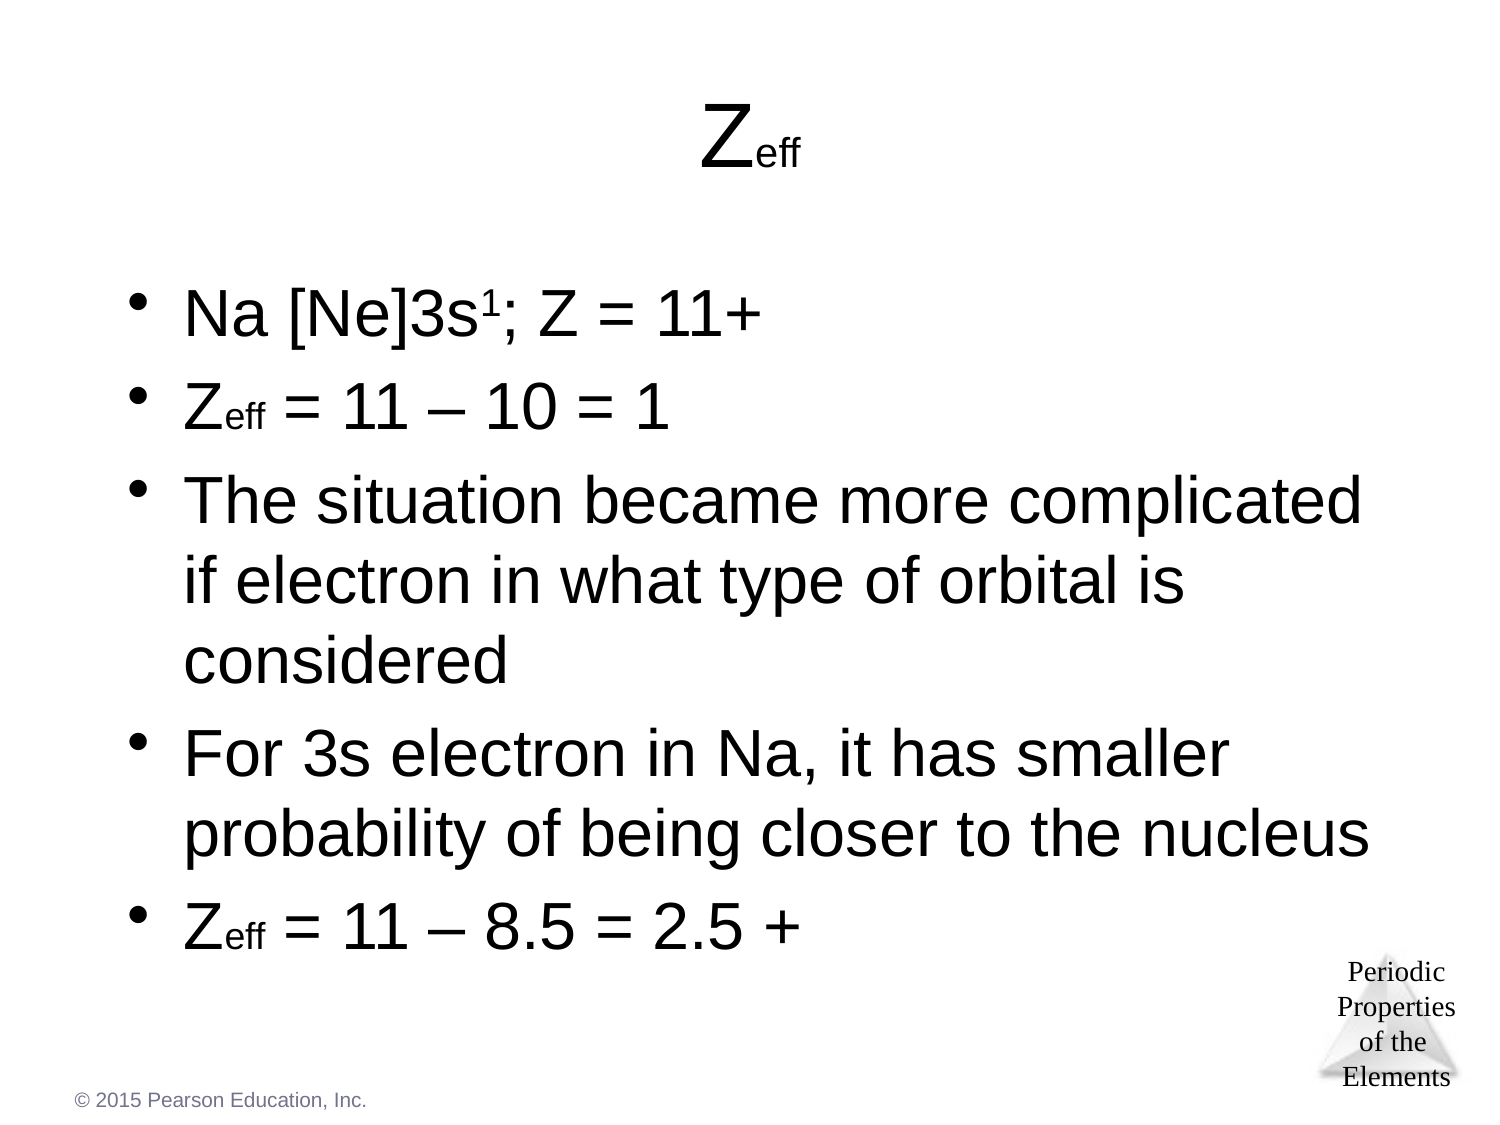

# Zeff
Na [Ne]3s1; Z = 11+
Zeff = 11 – 10 = 1
The situation became more complicated if electron in what type of orbital is considered
For 3s electron in Na, it has smaller probability of being closer to the nucleus
Zeff = 11 – 8.5 = 2.5 +